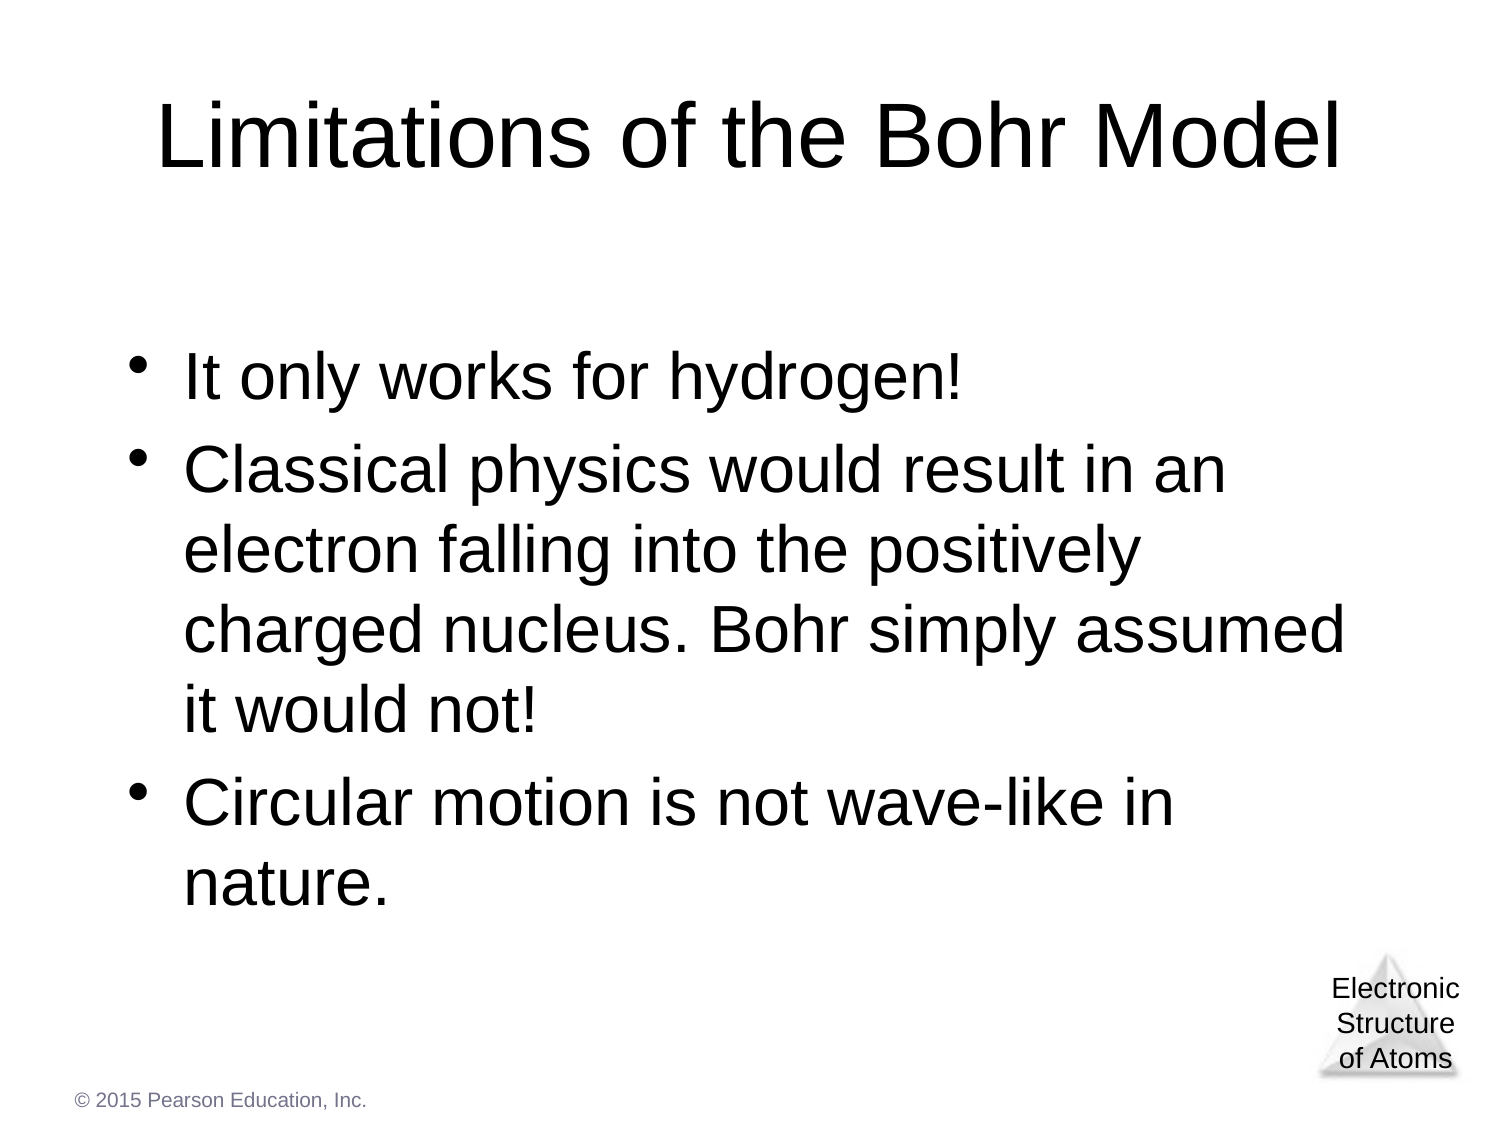

# Limitations of the Bohr Model
It only works for hydrogen!
Classical physics would result in an electron falling into the positively charged nucleus. Bohr simply assumed it would not!
Circular motion is not wave-like in nature.